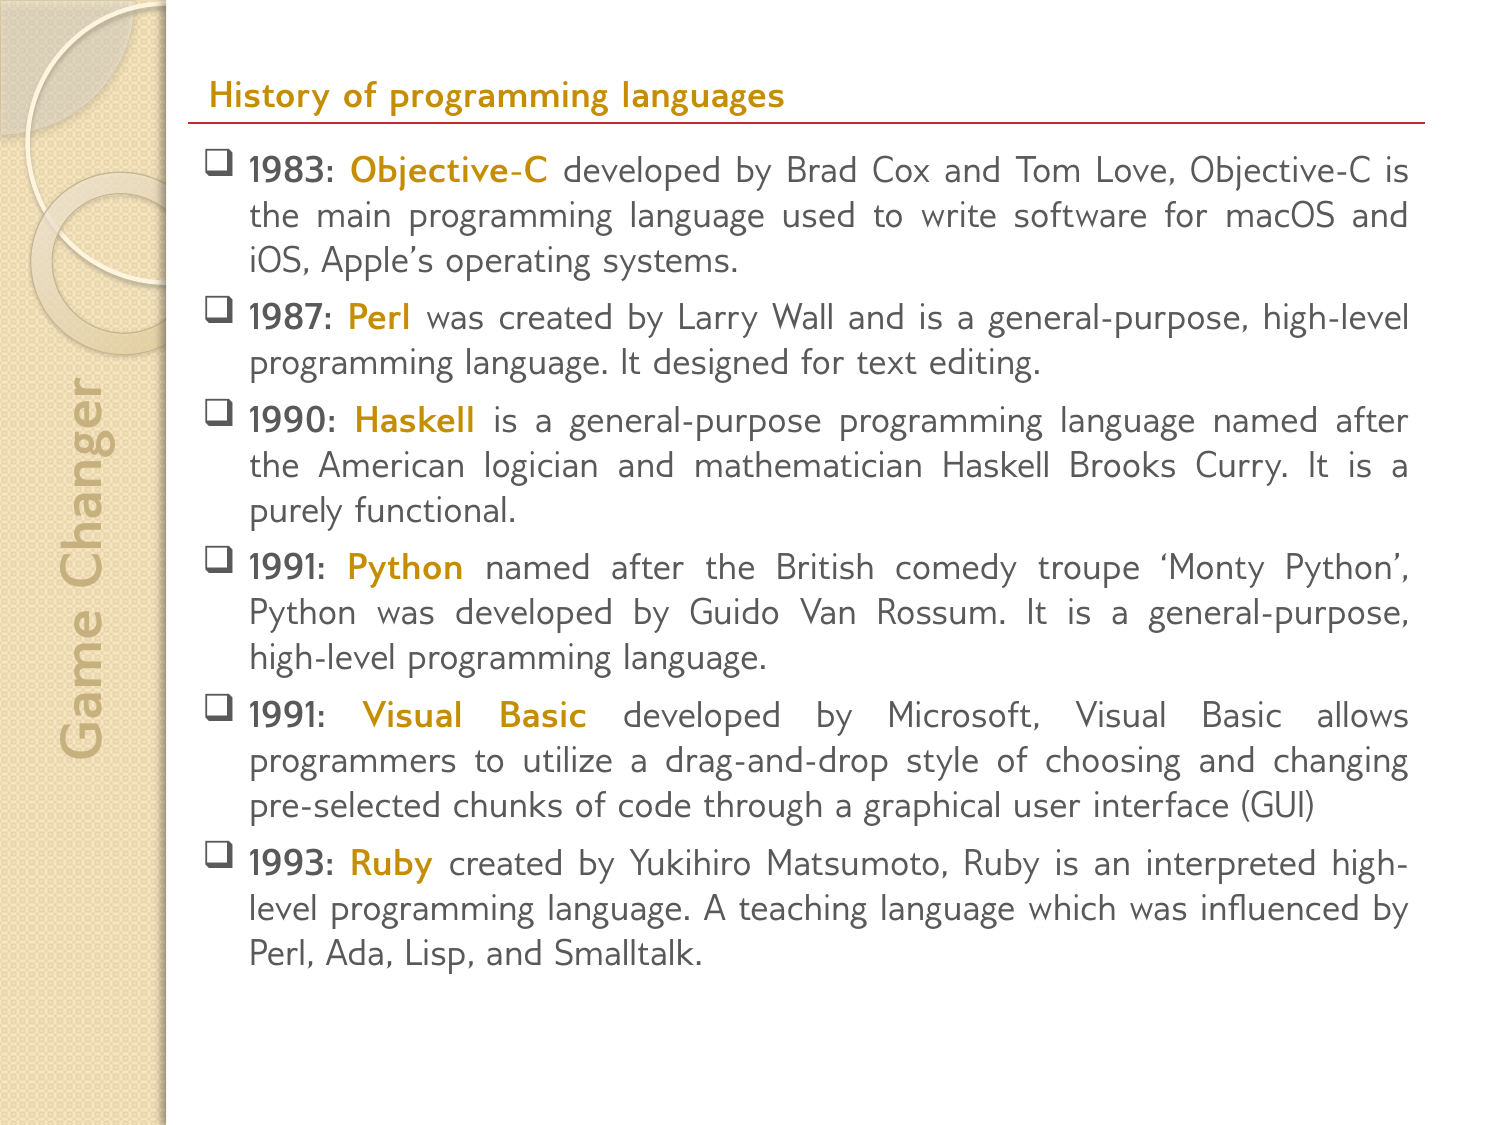

History of programming languages
1983: Objective-C developed by Brad Cox and Tom Love, Objective-C is the main programming language used to write software for macOS and iOS, Apple’s operating systems.
1987: Perl was created by Larry Wall and is a general-purpose, high-level programming language. It designed for text editing.
1990: Haskell is a general-purpose programming language named after the American logician and mathematician Haskell Brooks Curry. It is a purely functional.
1991: Python named after the British comedy troupe ‘Monty Python’, Python was developed by Guido Van Rossum. It is a general-purpose, high-level programming language.
1991: Visual Basic developed by Microsoft, Visual Basic allows programmers to utilize a drag-and-drop style of choosing and changing pre-selected chunks of code through a graphical user interface (GUI)
1993: Ruby created by Yukihiro Matsumoto, Ruby is an interpreted high-level programming language. A teaching language which was influenced by Perl, Ada, Lisp, and Smalltalk.
Game Changer